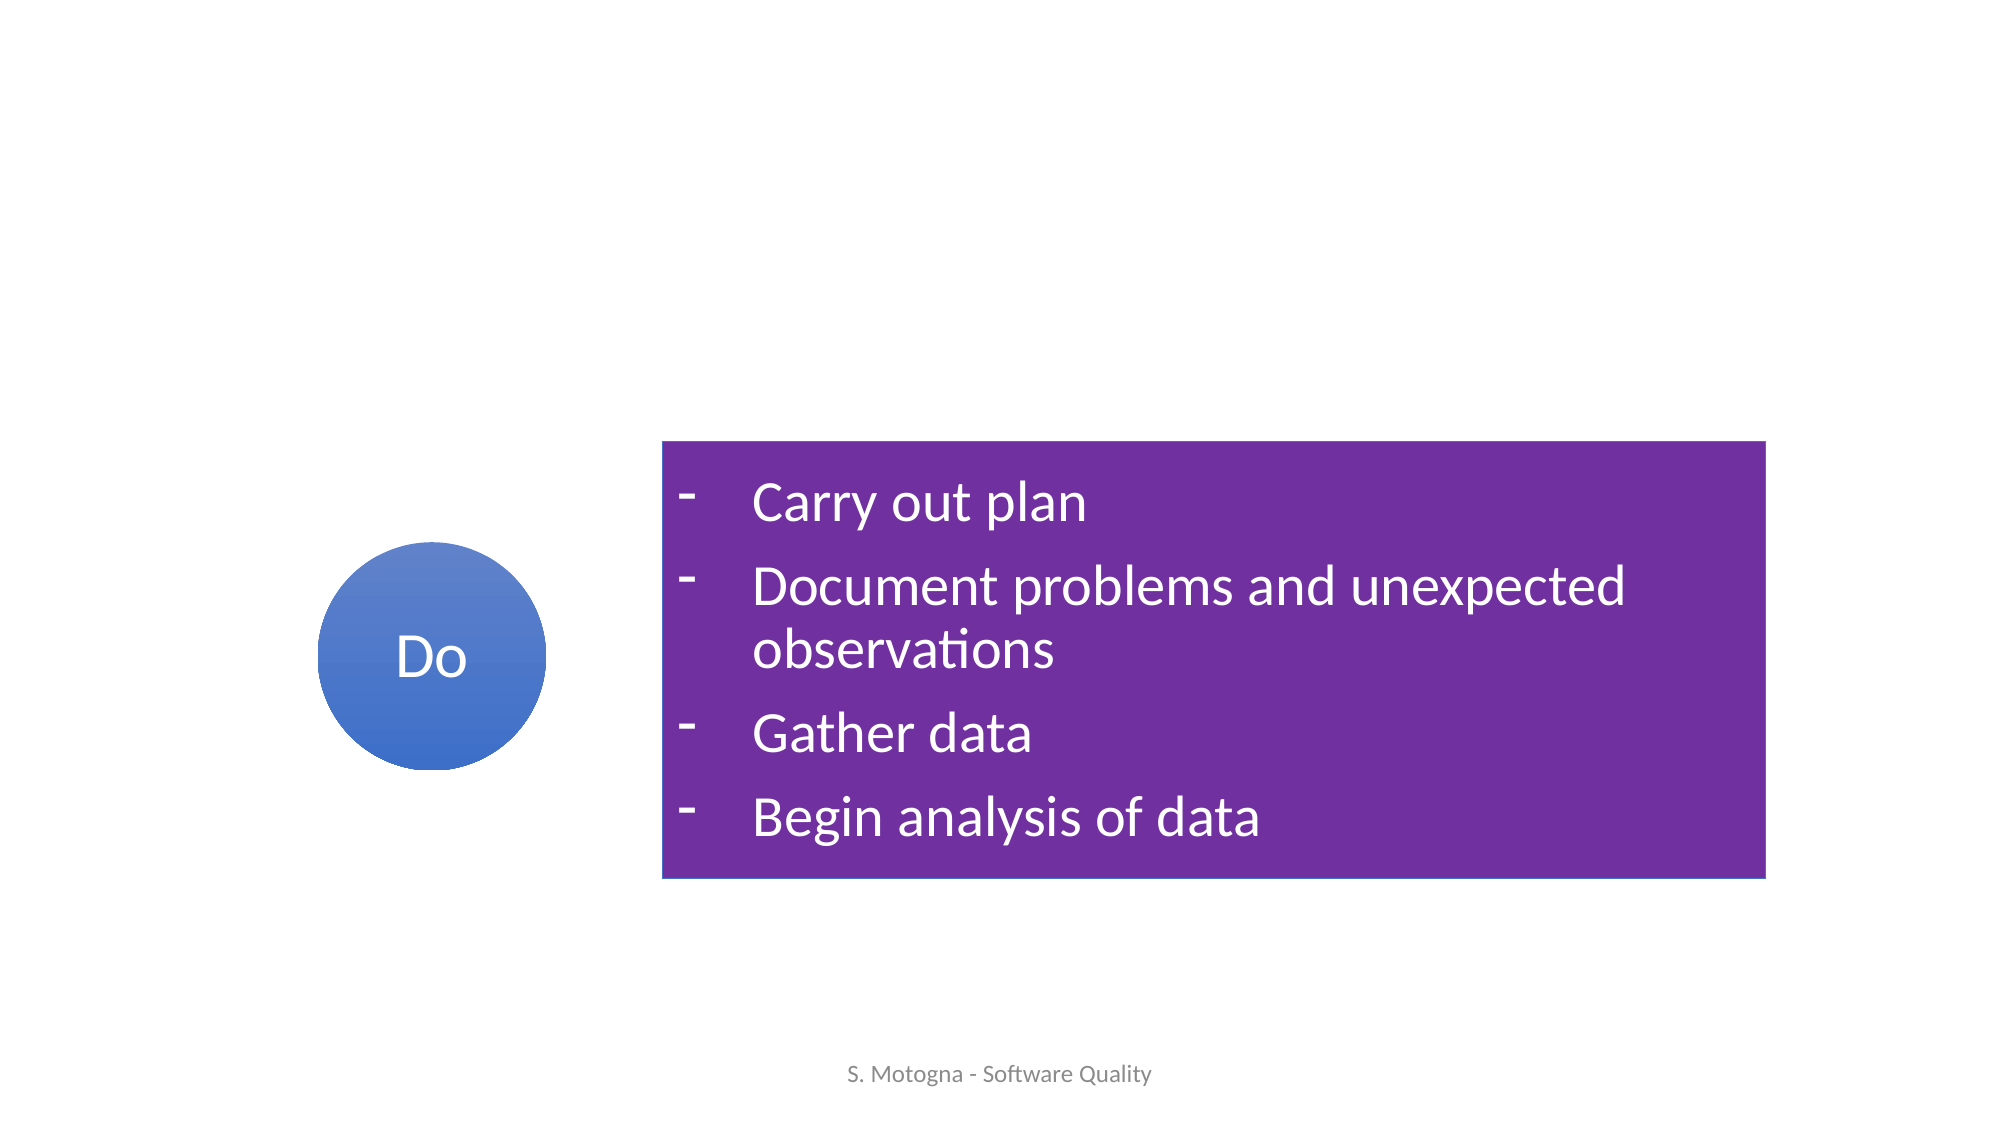

#
Carry out plan
Document problems and unexpected observations
Gather data
Begin analysis of data

Do
S. Motogna - Software Quality